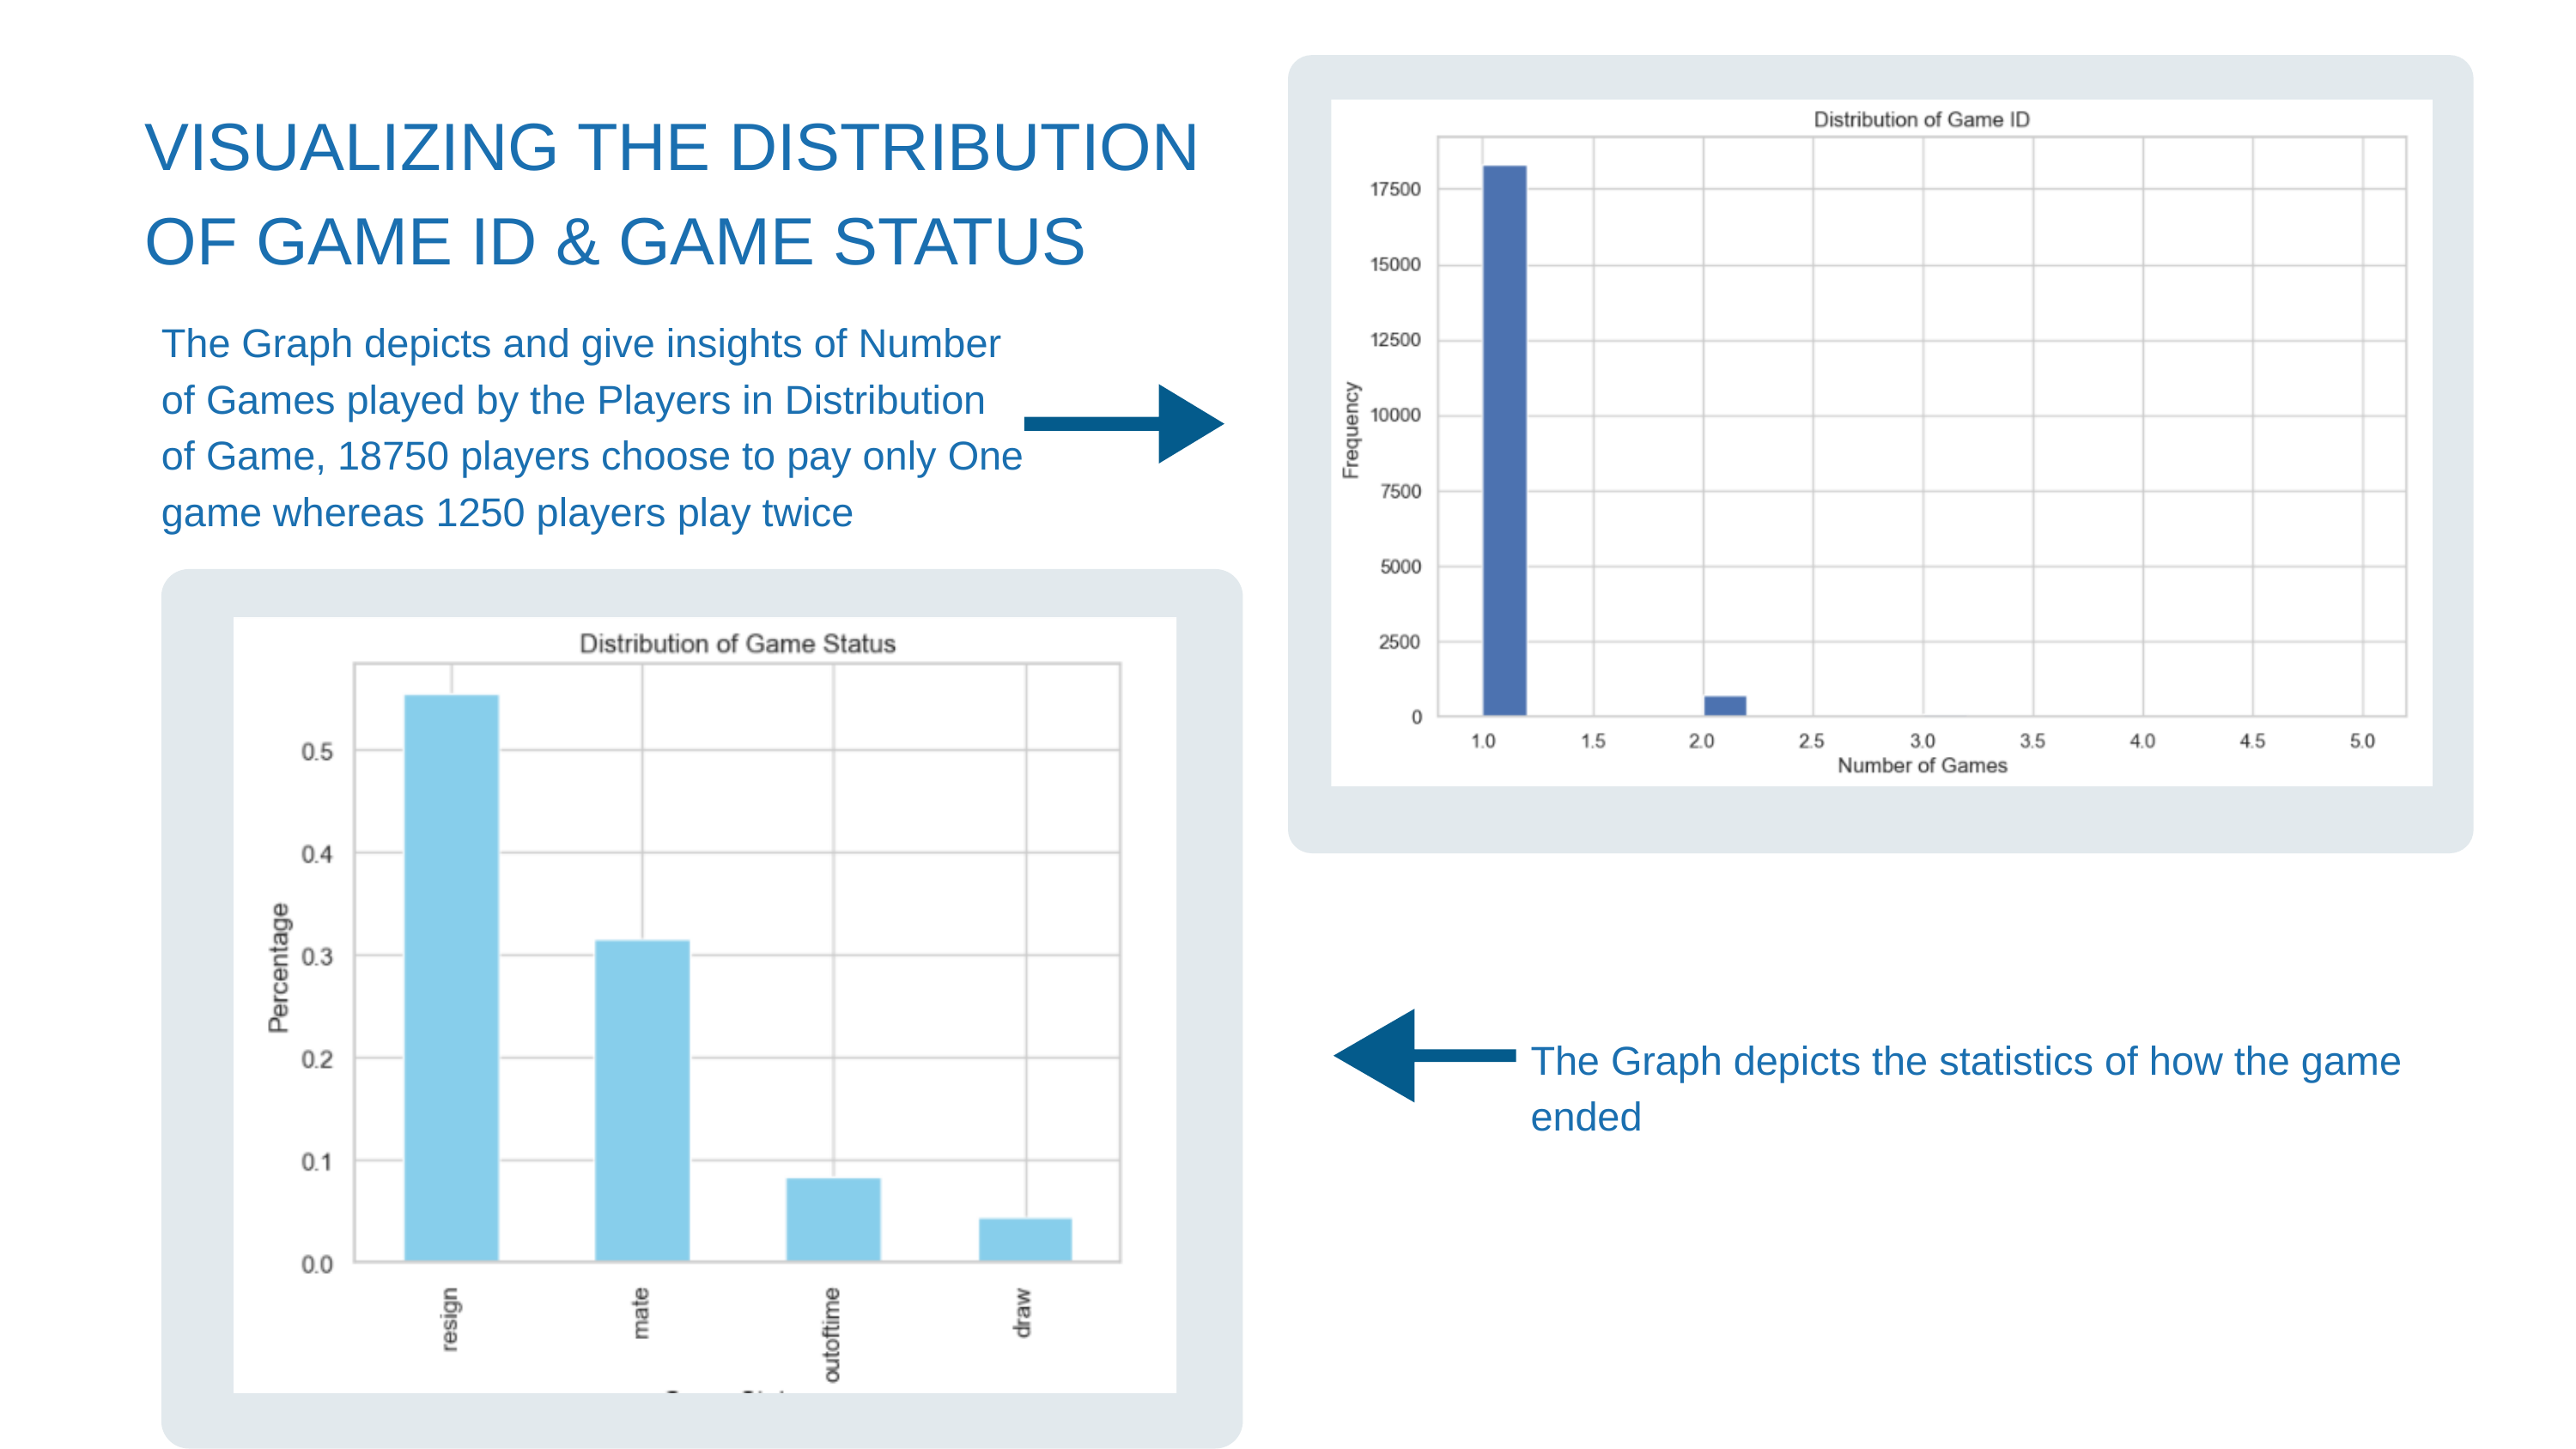

VISUALIZING THE DISTRIBUTION OF GAME ID & GAME STATUS

The Graph depicts and give insights of Number of Games played by the Players in Distribution of Game, 18750 players choose to pay only One game whereas 1250 players play twice

The Graph depicts the statistics of how the game ended